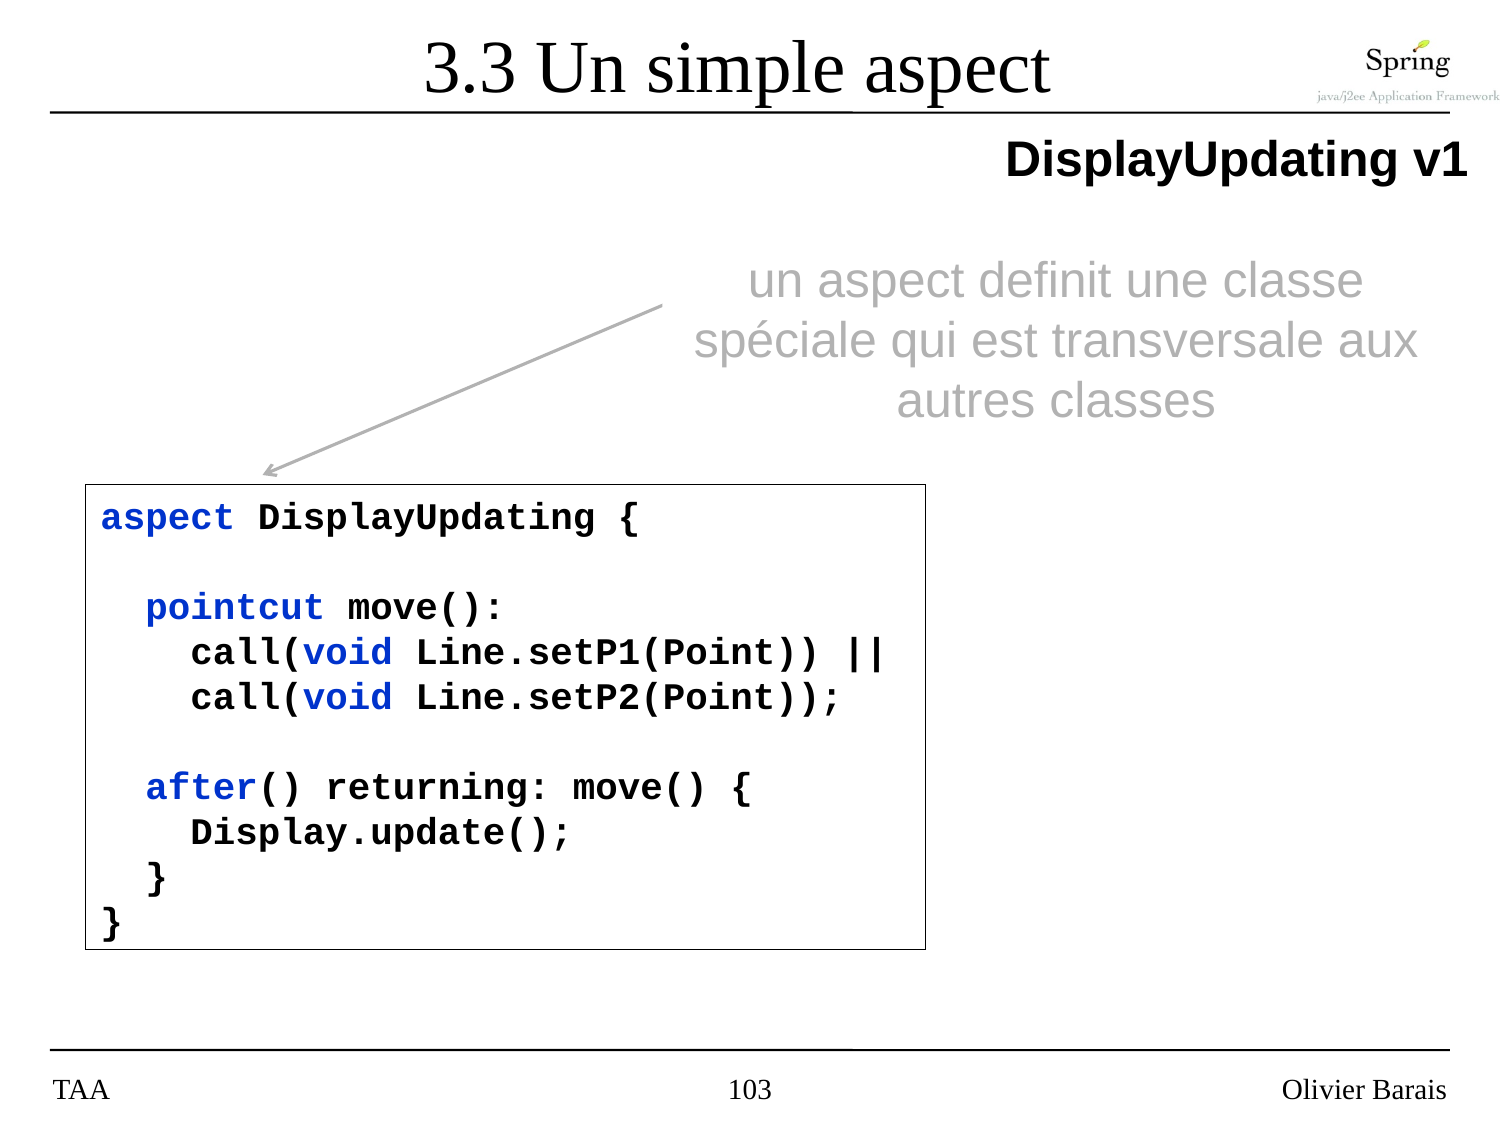

# 3.3 Un simple aspect
DisplayUpdating v1
un aspect definit une classe spéciale qui est transversale aux autres classes

aspect DisplayUpdating {

  pointcut move():
    call(void Line.setP1(Point)) ||
    call(void Line.setP2(Point));

  after() returning: move() {
    Display.update();
  }
}
TAA
103
Olivier Barais